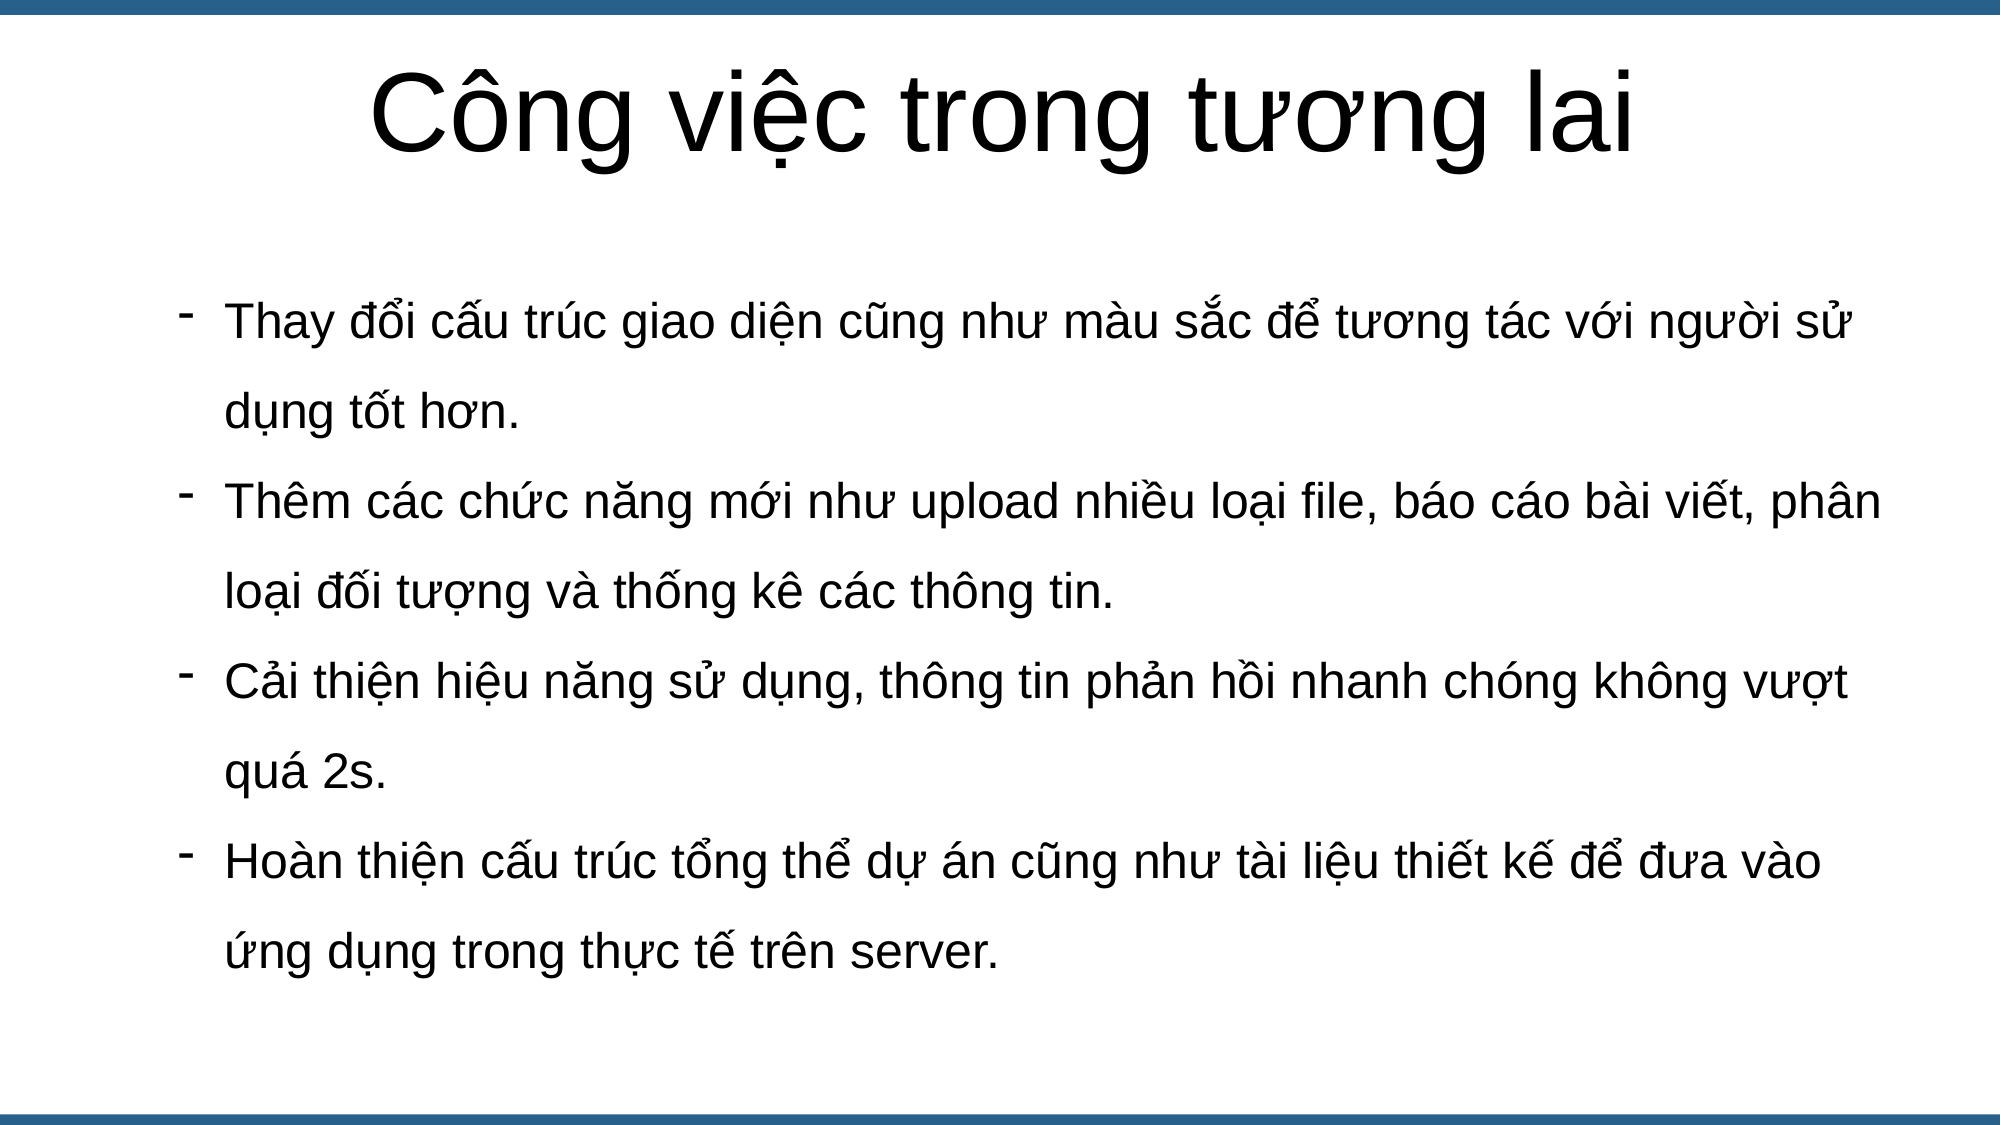

Công việc trong tương lai
Thay đổi cấu trúc giao diện cũng như màu sắc để tương tác với người sử dụng tốt hơn.
Thêm các chức năng mới như upload nhiều loại file, báo cáo bài viết, phân loại đối tượng và thống kê các thông tin.
Cải thiện hiệu năng sử dụng, thông tin phản hồi nhanh chóng không vượt quá 2s.
Hoàn thiện cấu trúc tổng thể dự án cũng như tài liệu thiết kế để đưa vào ứng dụng trong thực tế trên server.

02